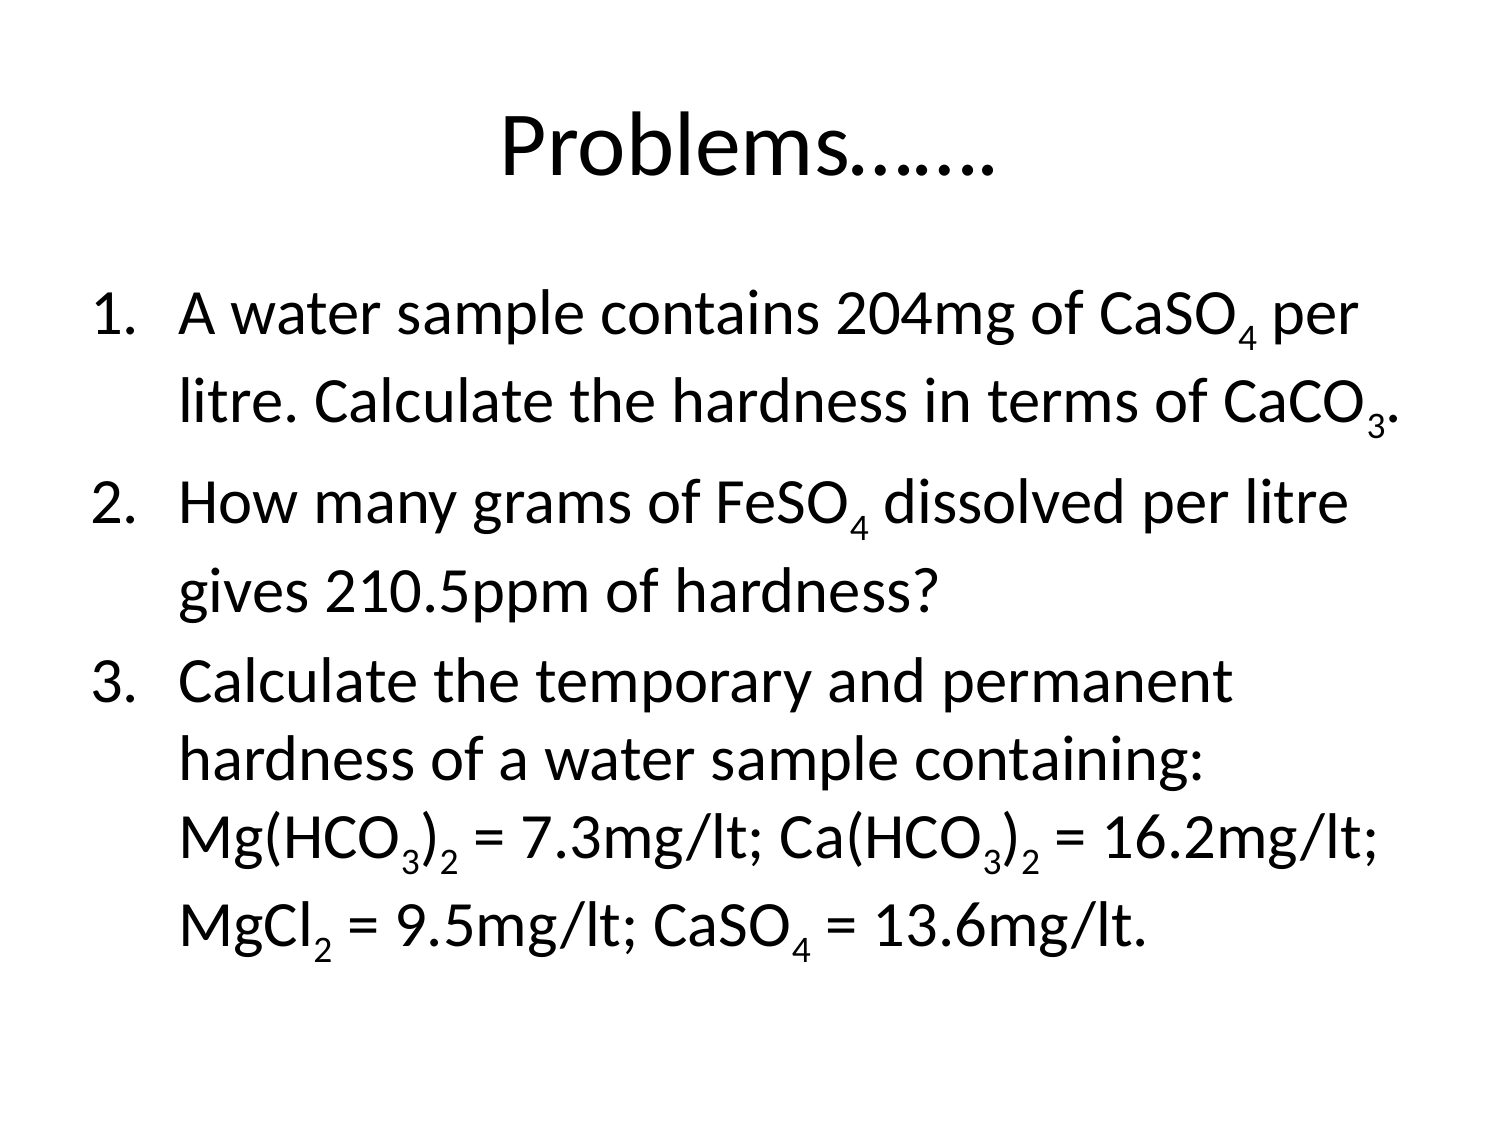

# Problems…….
A water sample contains 204mg of CaSO4 per litre. Calculate the hardness in terms of CaCO3.
How many grams of FeSO4 dissolved per litre gives 210.5ppm of hardness?
Calculate the temporary and permanent hardness of a water sample containing: Mg(HCO3)2 = 7.3mg/lt; Ca(HCO3)2 = 16.2mg/lt; MgCl2 = 9.5mg/lt; CaSO4 = 13.6mg/lt.